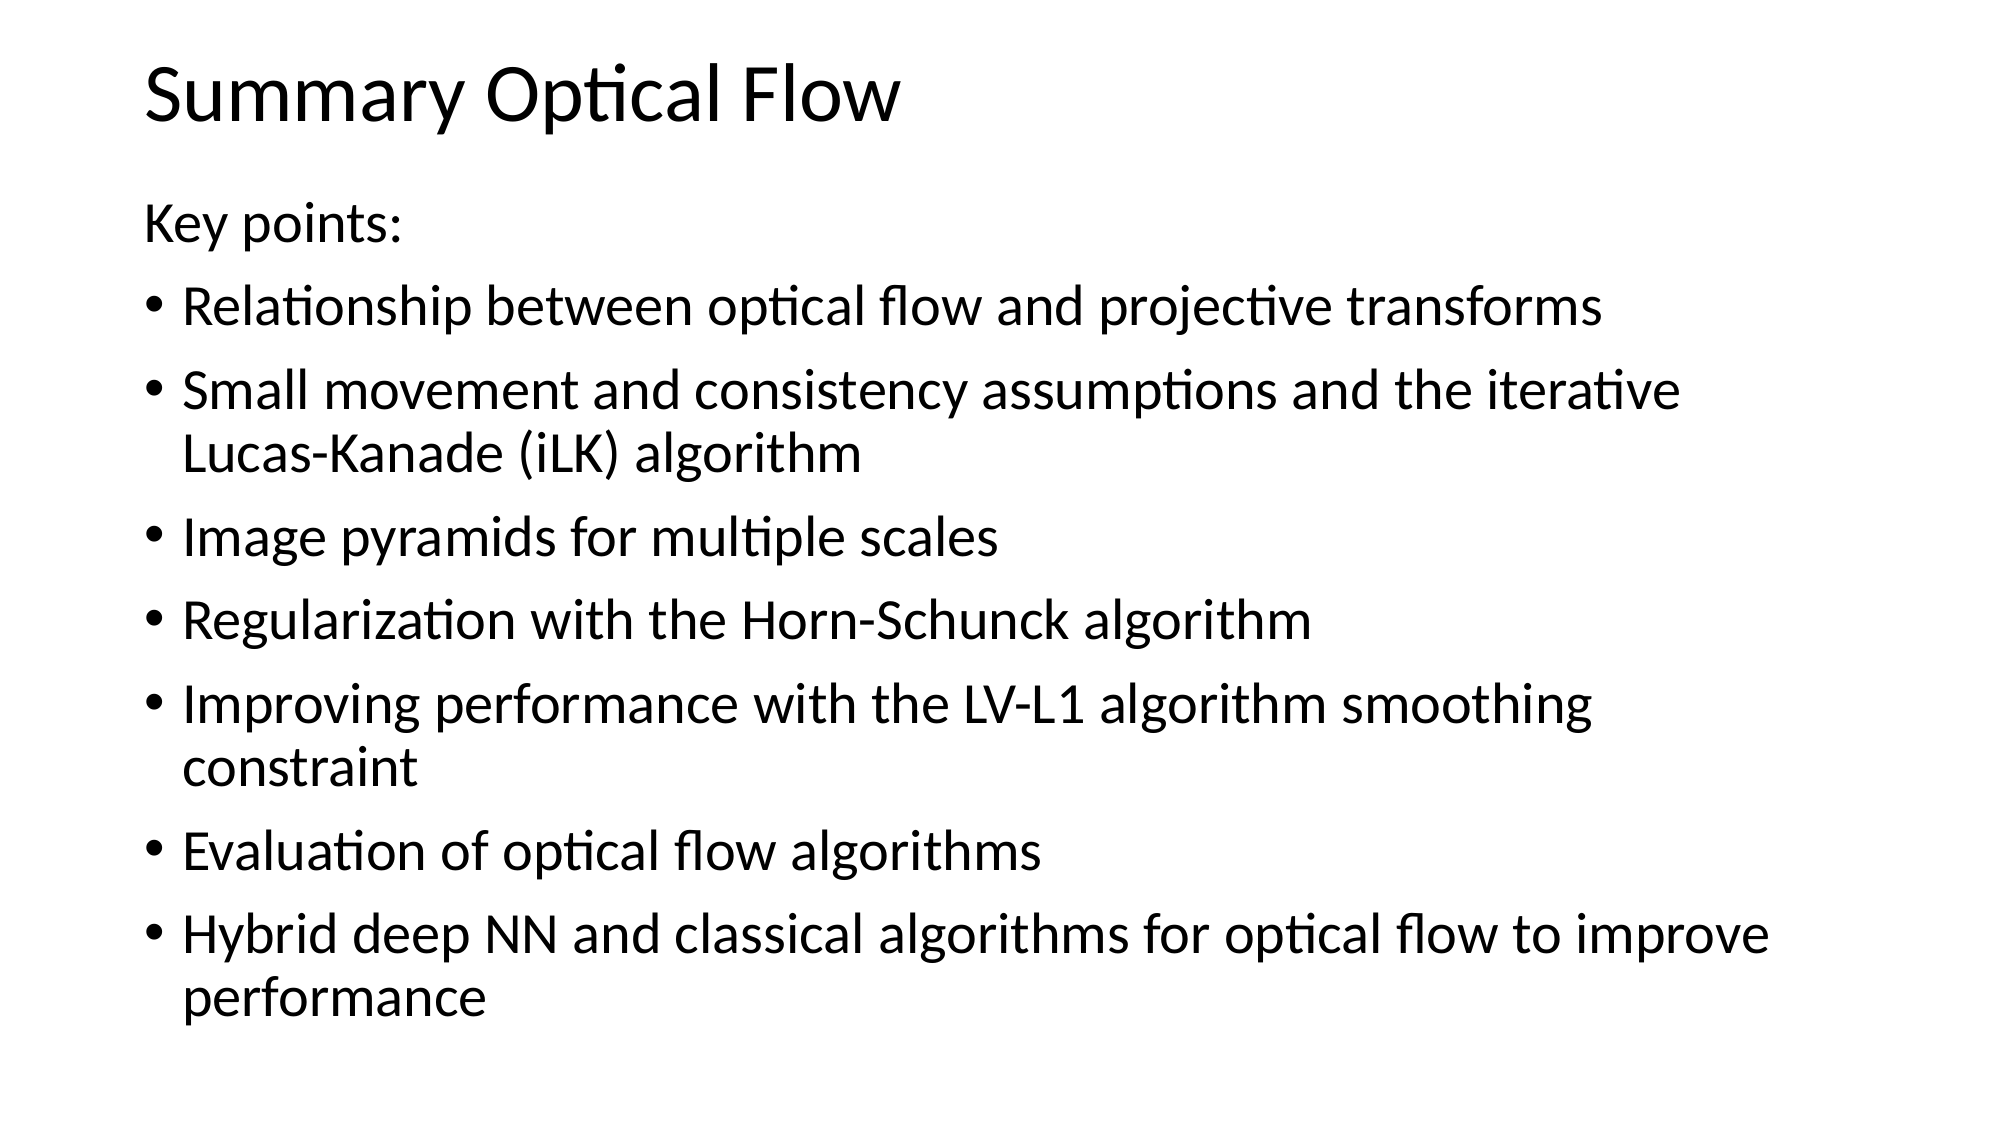

# Summary Optical Flow
Key points:
Relationship between optical flow and projective transforms
Small movement and consistency assumptions and the iterative Lucas-Kanade (iLK) algorithm
Image pyramids for multiple scales
Regularization with the Horn-Schunck algorithm
Improving performance with the LV-L1 algorithm smoothing constraint
Evaluation of optical flow algorithms
Hybrid deep NN and classical algorithms for optical flow to improve performance